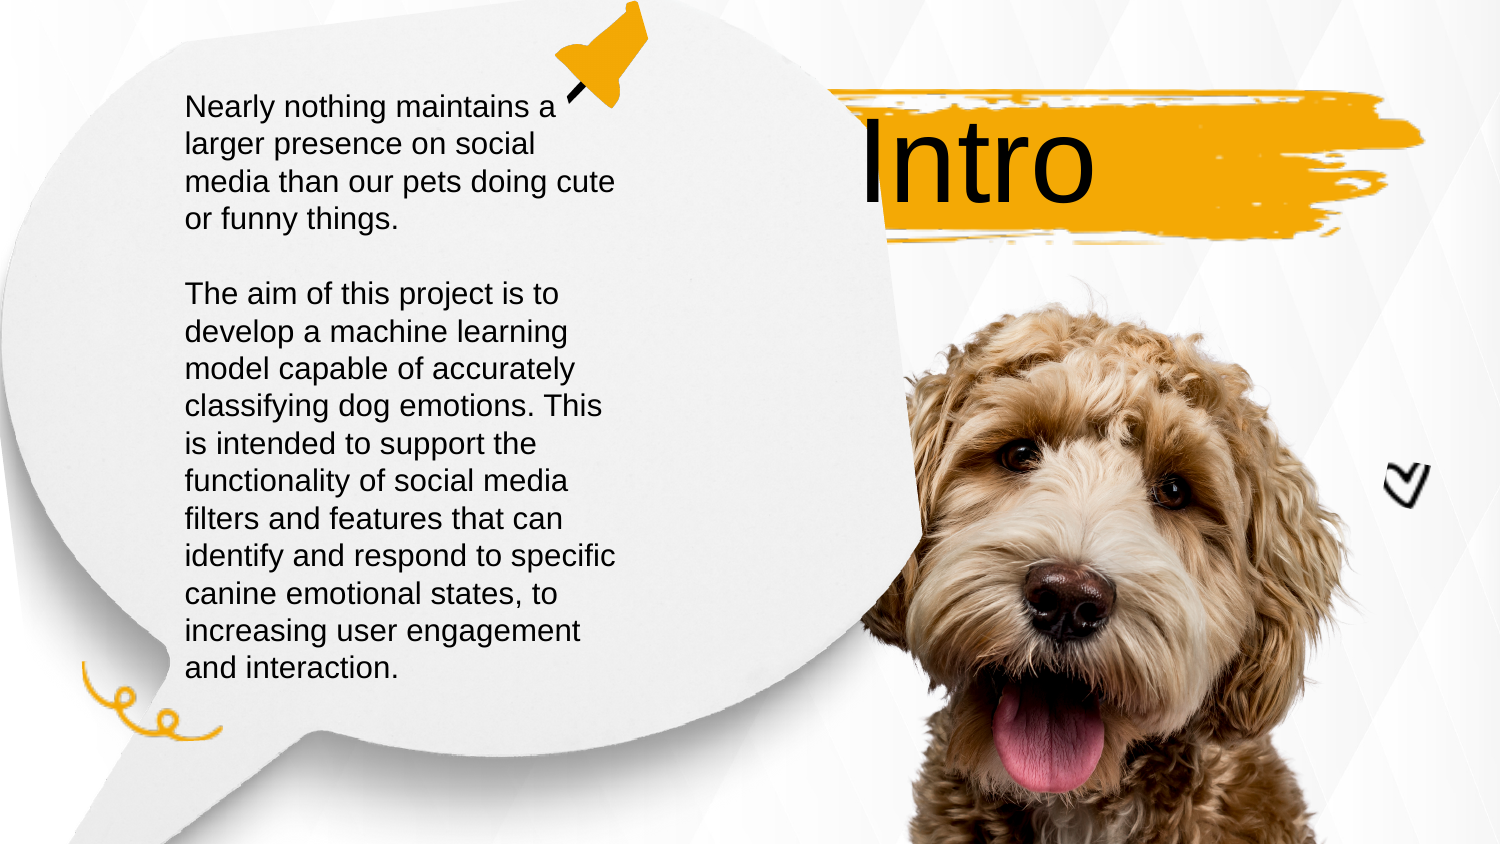

Nearly nothing maintains a larger presence on social media than our pets doing cute or funny things.

The aim of this project is to develop a machine learning model capable of accurately classifying dog emotions. This is intended to support the functionality of social media filters and features that can identify and respond to specific canine emotional states, to increasing user engagement and interaction.

Intro